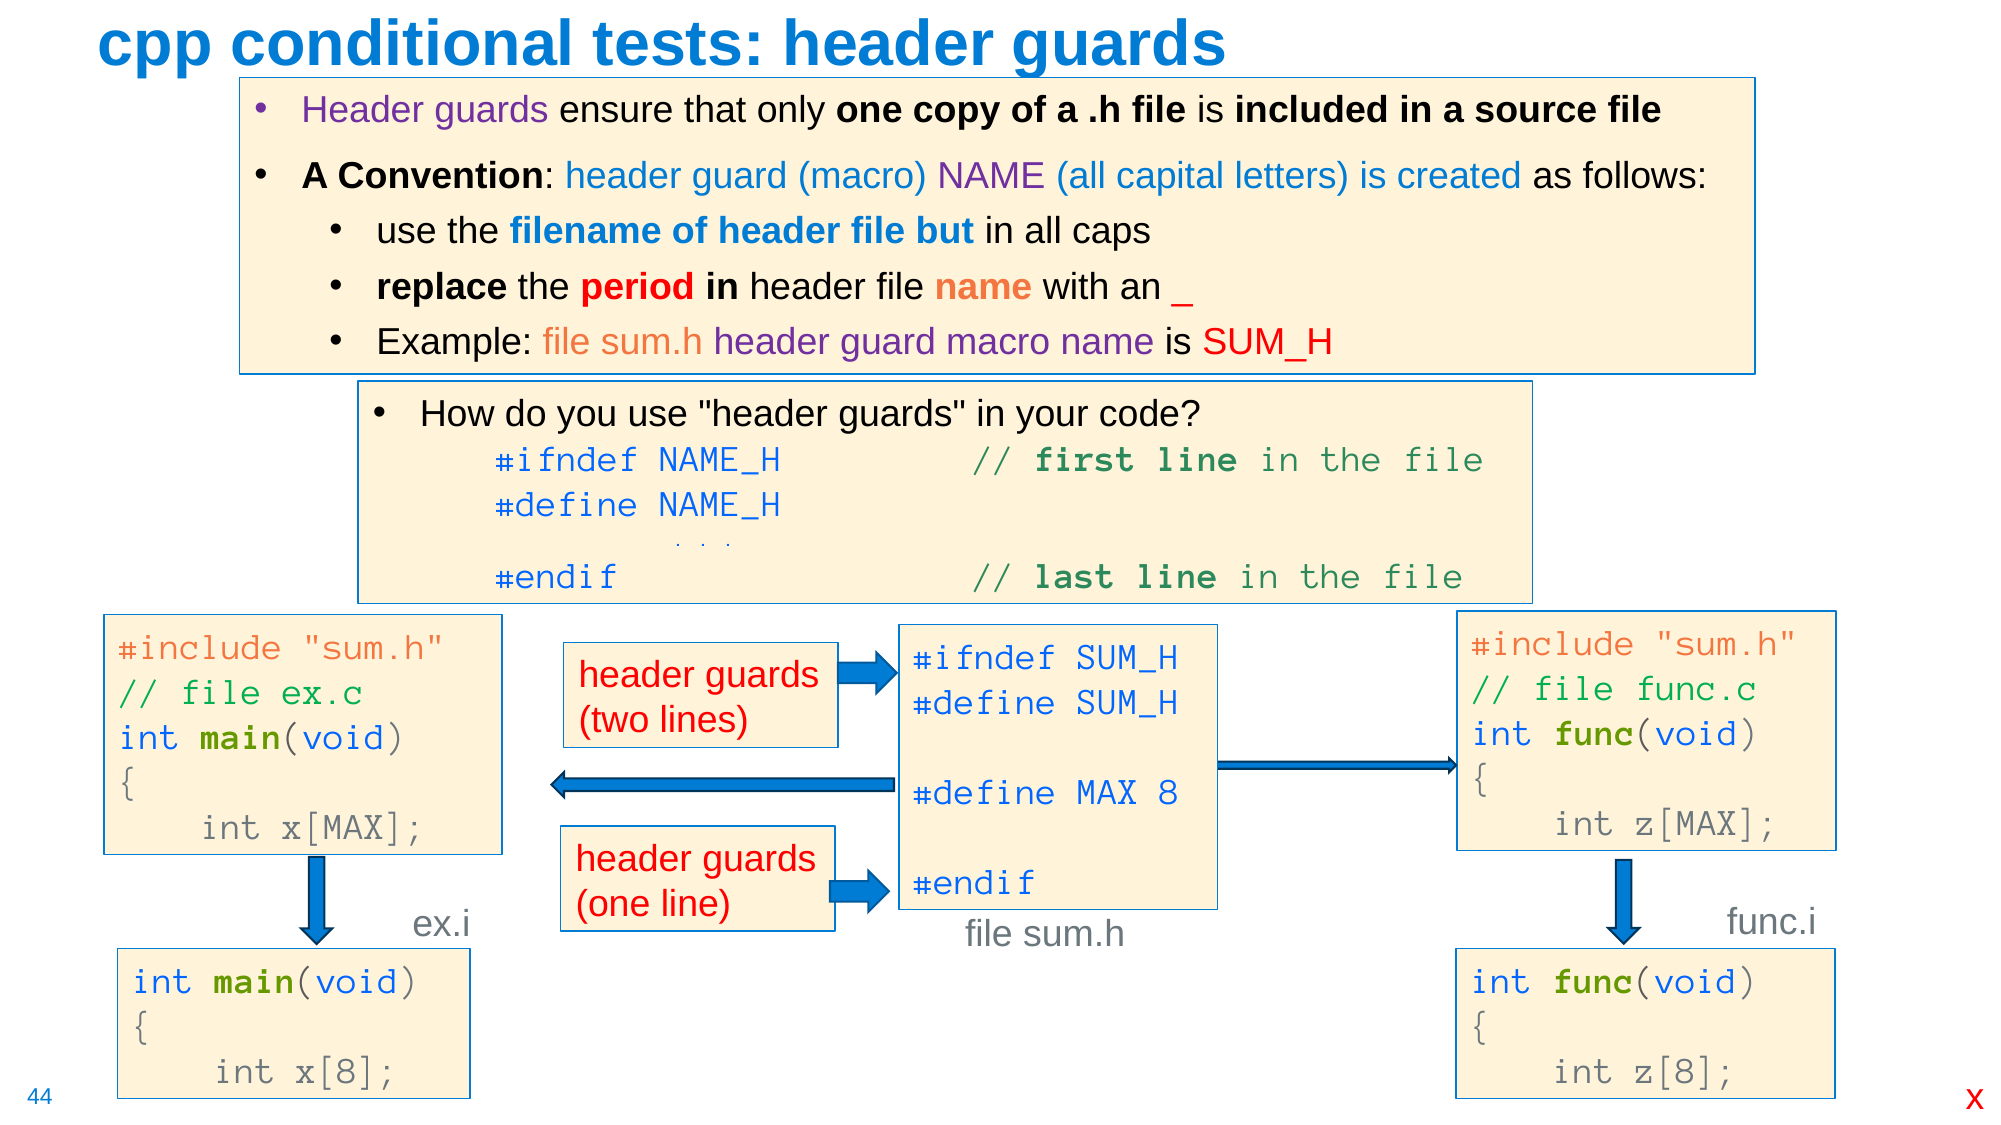

# cpp conditional tests: header guards
Header guards ensure that only one copy of a .h file is included in a source file
A Convention: header guard (macro) NAME (all capital letters) is created as follows:
use the filename of header file but in all caps
replace the period in header file name with an _
Example: file sum.h header guard macro name is SUM_H
How do you use "header guards" in your code?
      #ifndef NAME_H   	// first line in the file
      #define NAME_H
		. . .
      #endif		  	// last line in the file
#include "sum.h"
// file func.c
int func(void)
{
    int z[MAX];

func.i
int func(void)
{
    int z[8];
#include "sum.h"
// file ex.c
int main(void)
{
    int x[MAX];
#ifndef SUM_H
#define SUM_H

#define MAX 8

#endif
header guards
(two lines)

header guards
(one line)

ex.i
file sum.h
int main(void)
{
    int x[8];
x